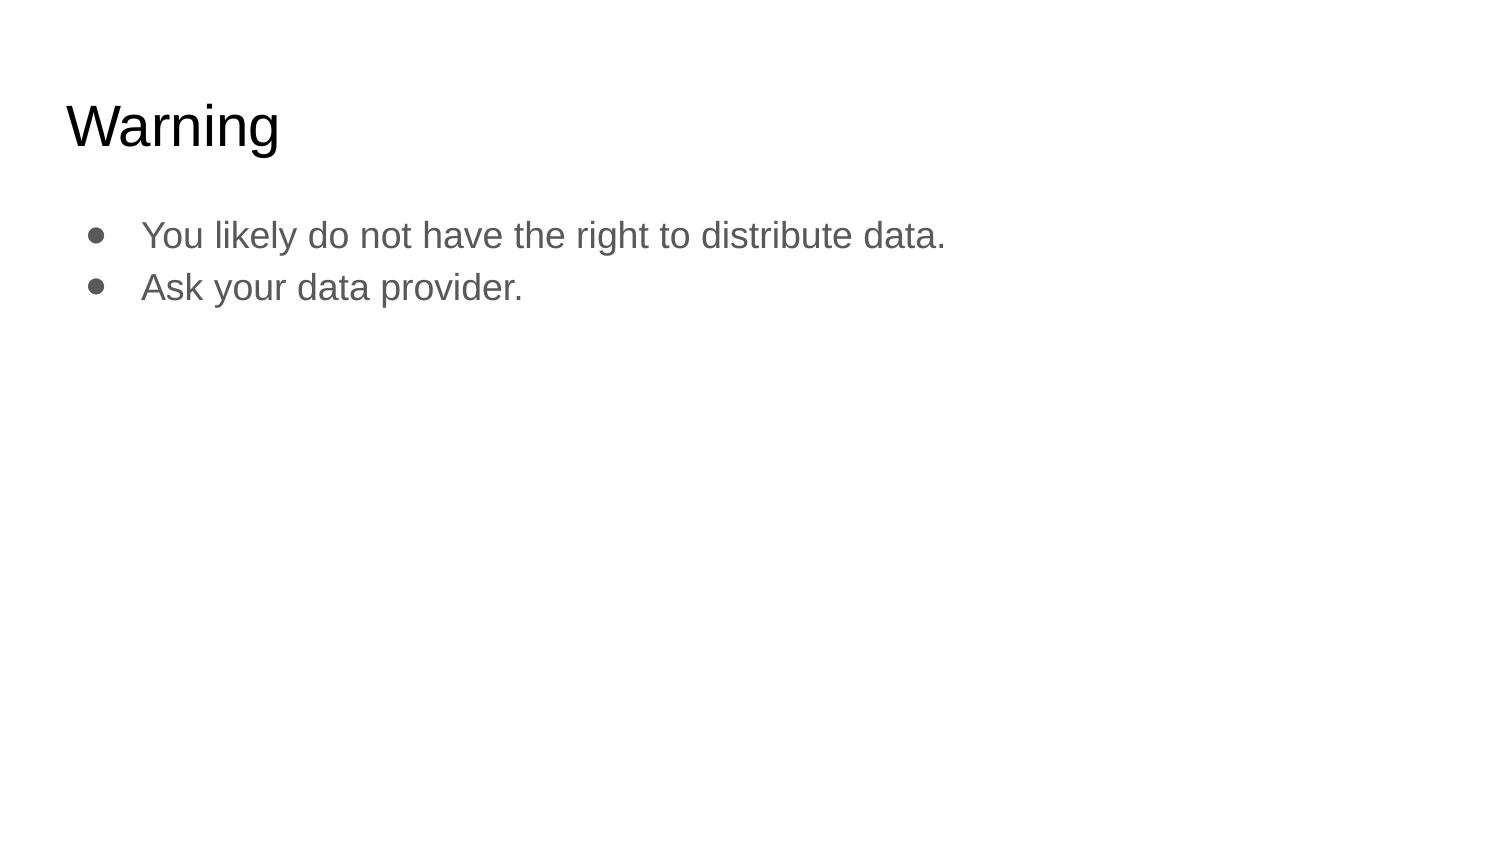

# Warning
You likely do not have the right to distribute data.
Ask your data provider.